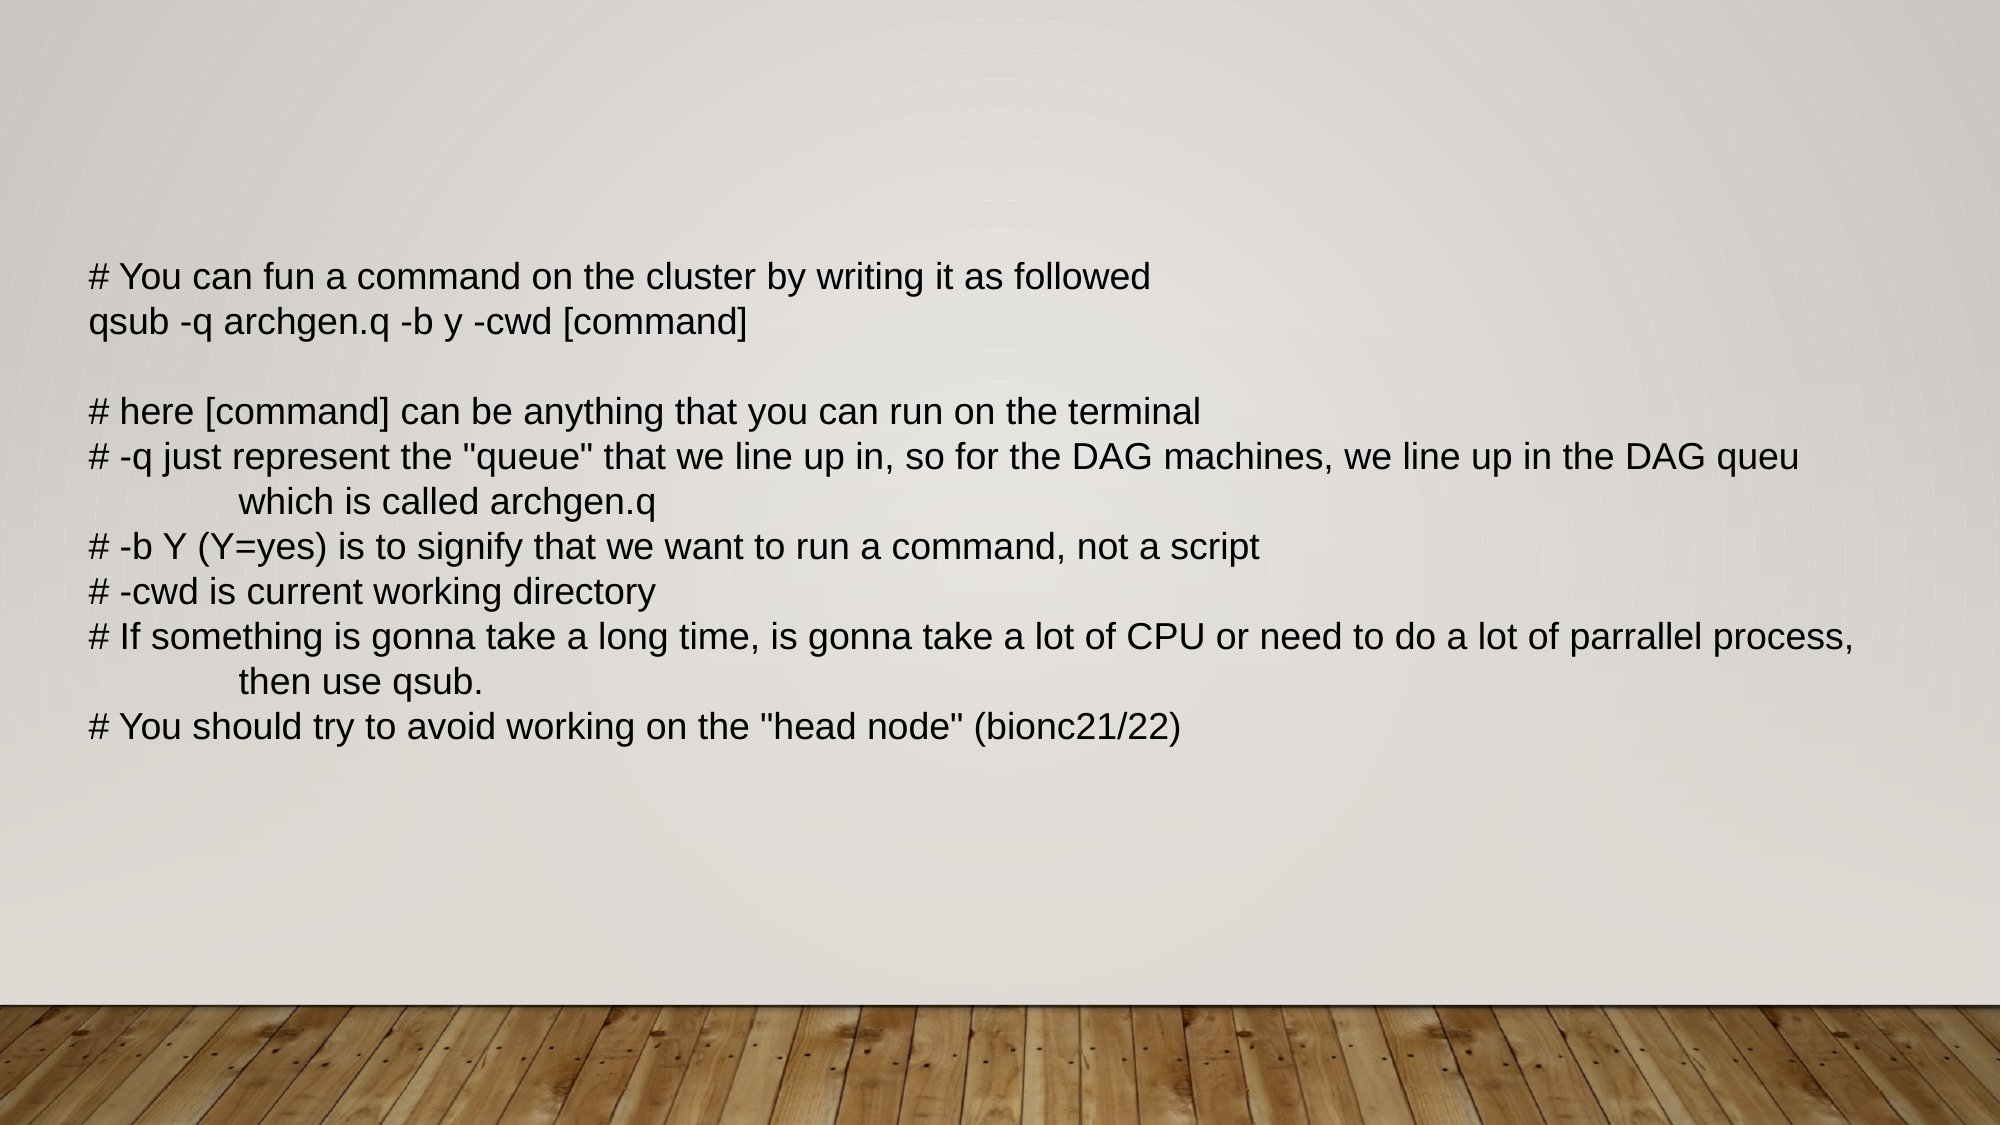

# You can fun a command on the cluster by writing it as followed
qsub -q archgen.q -b y -cwd [command]

# here [command] can be anything that you can run on the terminal
# -q just represent the "queue" that we line up in, so for the DAG machines, we line up in the DAG queu 	which is called archgen.q
# -b Y (Y=yes) is to signify that we want to run a command, not a script
# -cwd is current working directory
# If something is gonna take a long time, is gonna take a lot of CPU or need to do a lot of parrallel process, 	then use qsub.
# You should try to avoid working on the "head node" (bionc21/22)